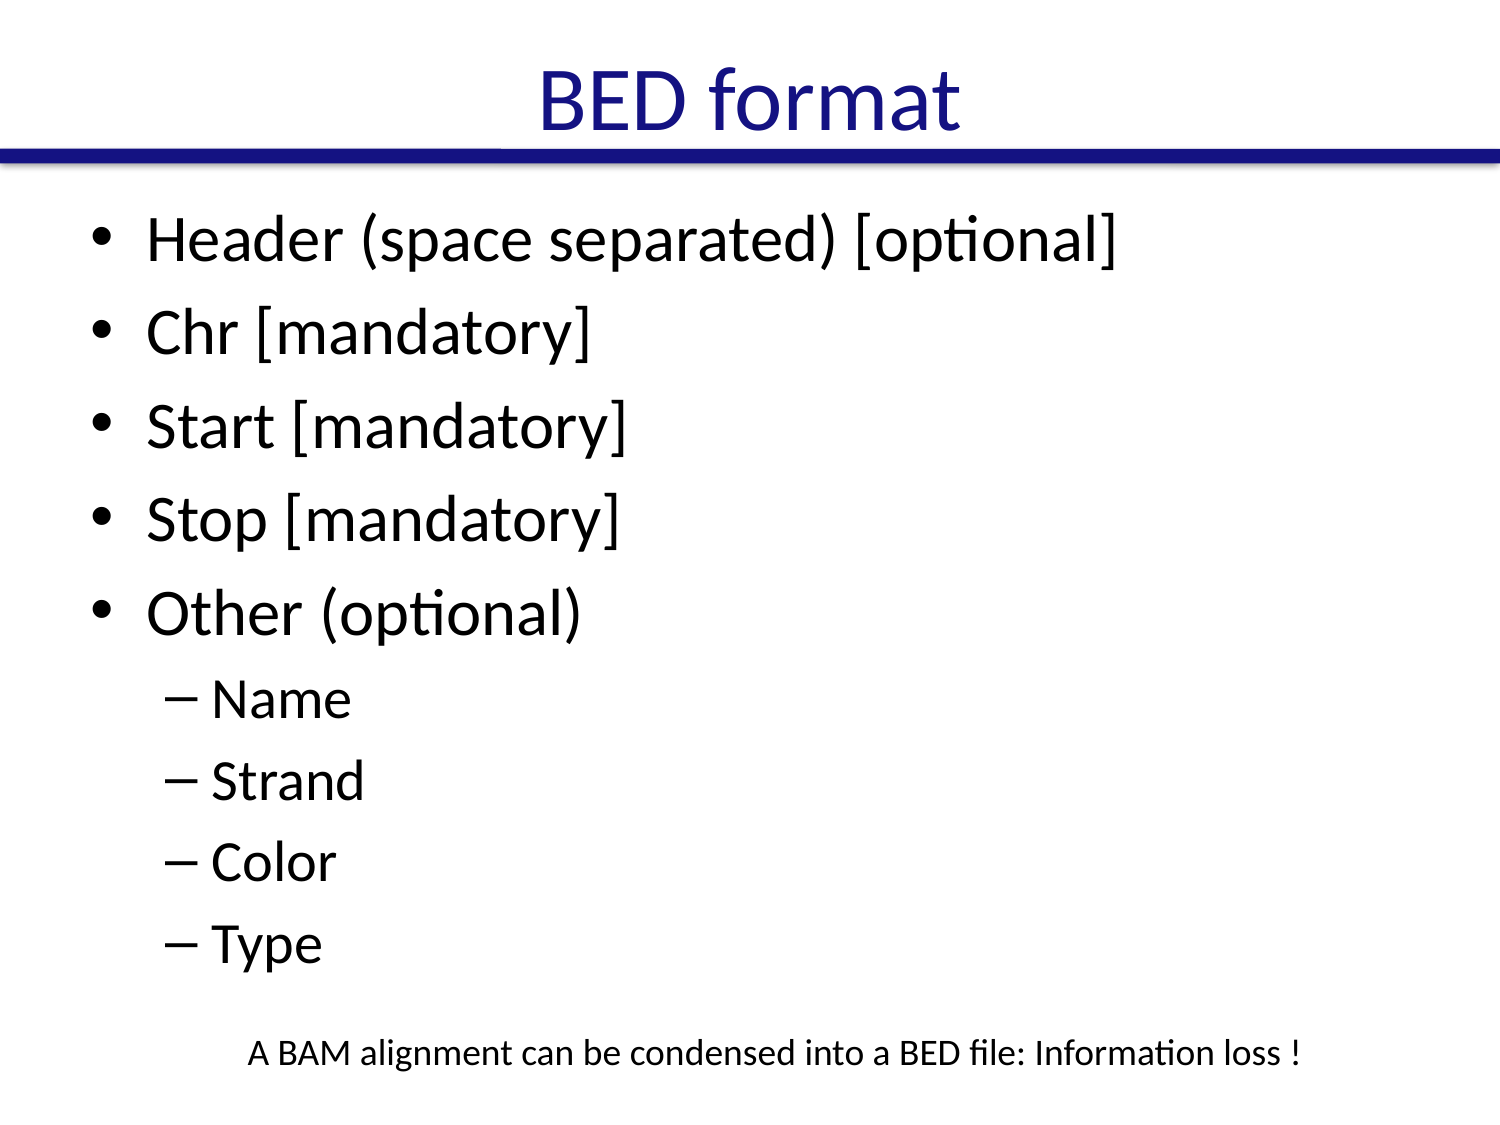

# BED format
Header (space separated) [optional]
Chr [mandatory]
Start [mandatory]
Stop [mandatory]
Other (optional)
Name
Strand
Color
Type
A BAM alignment can be condensed into a BED file: Information loss !